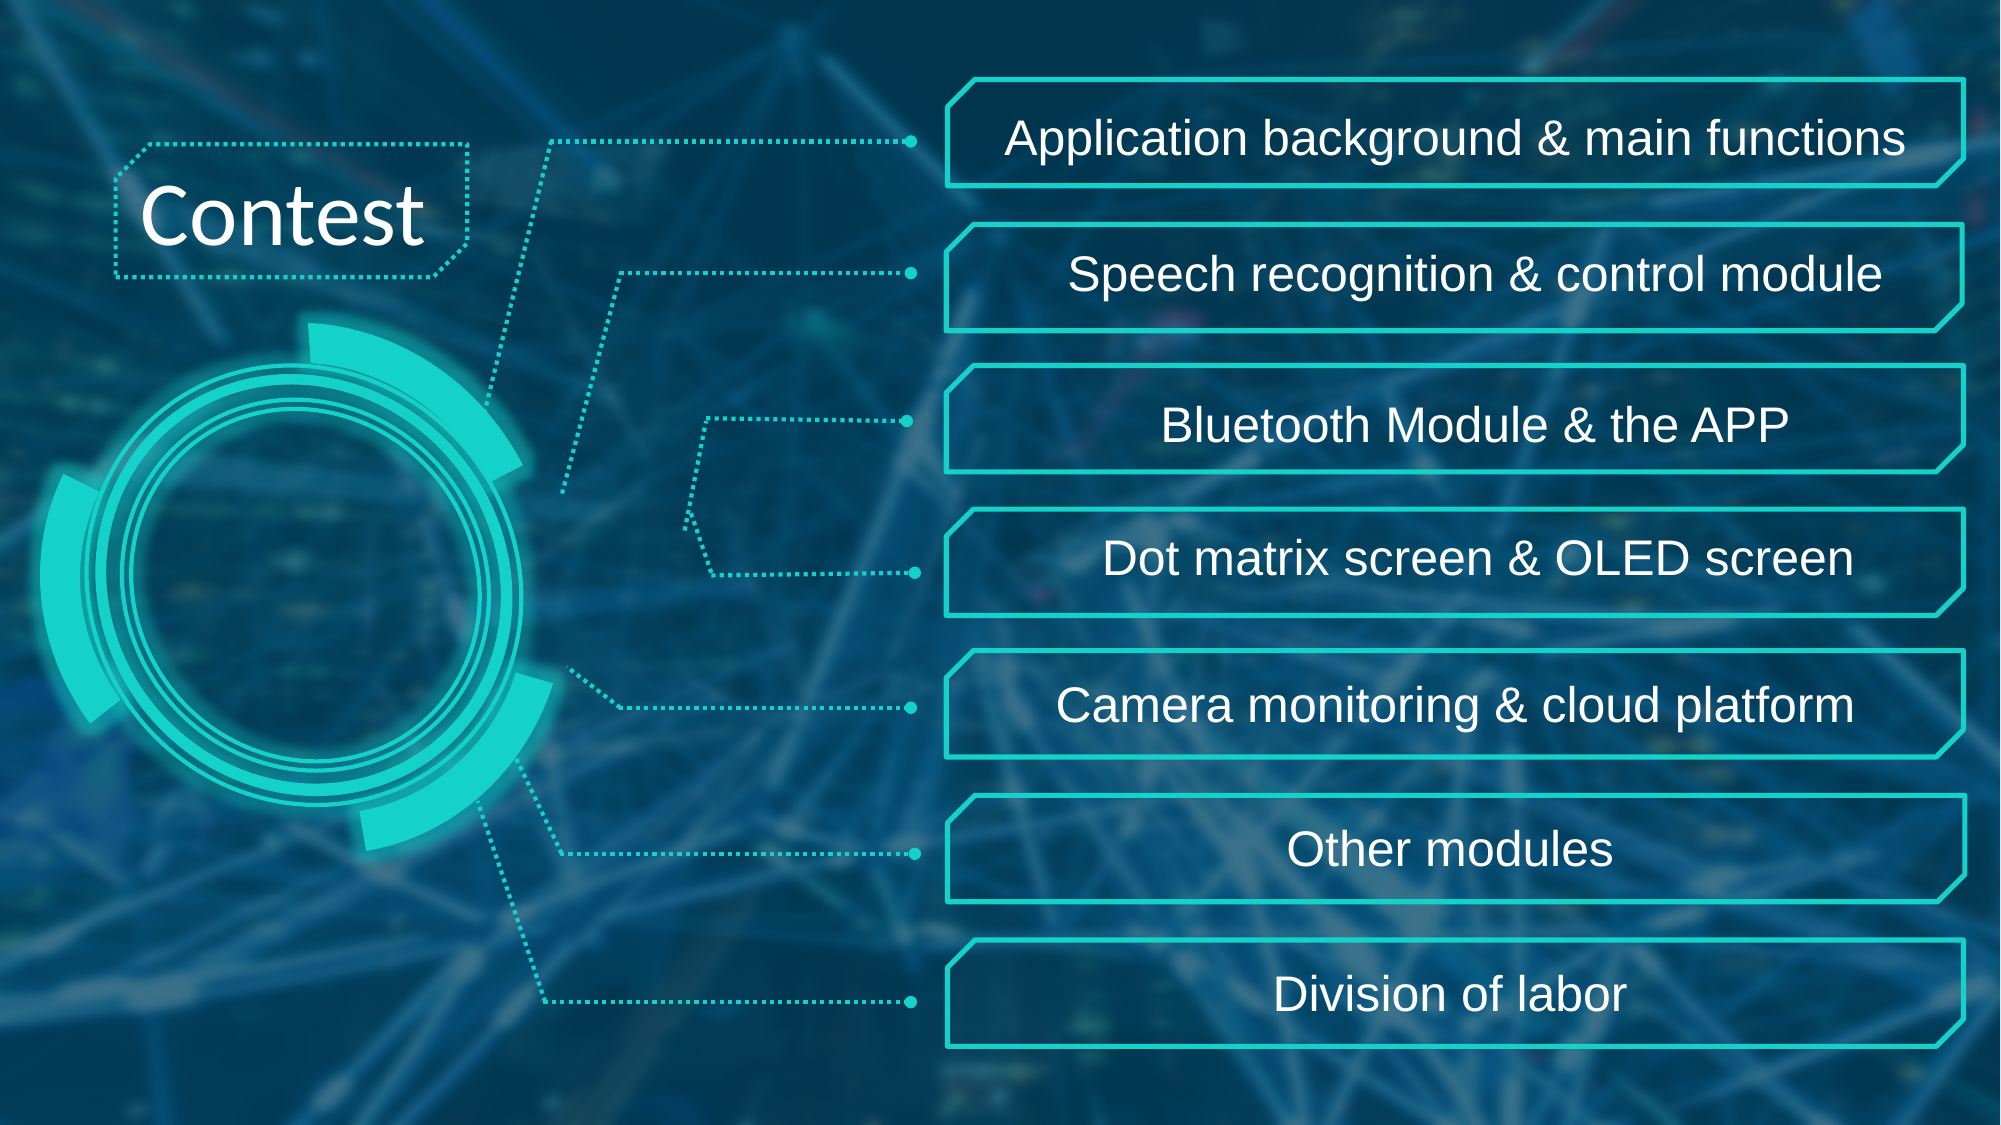

Application background & main functions

Contest

Speech recognition & control module

Bluetooth Module & the APP

Dot matrix screen & OLED screen

Camera monitoring & cloud platform

Other modules

Division of labor